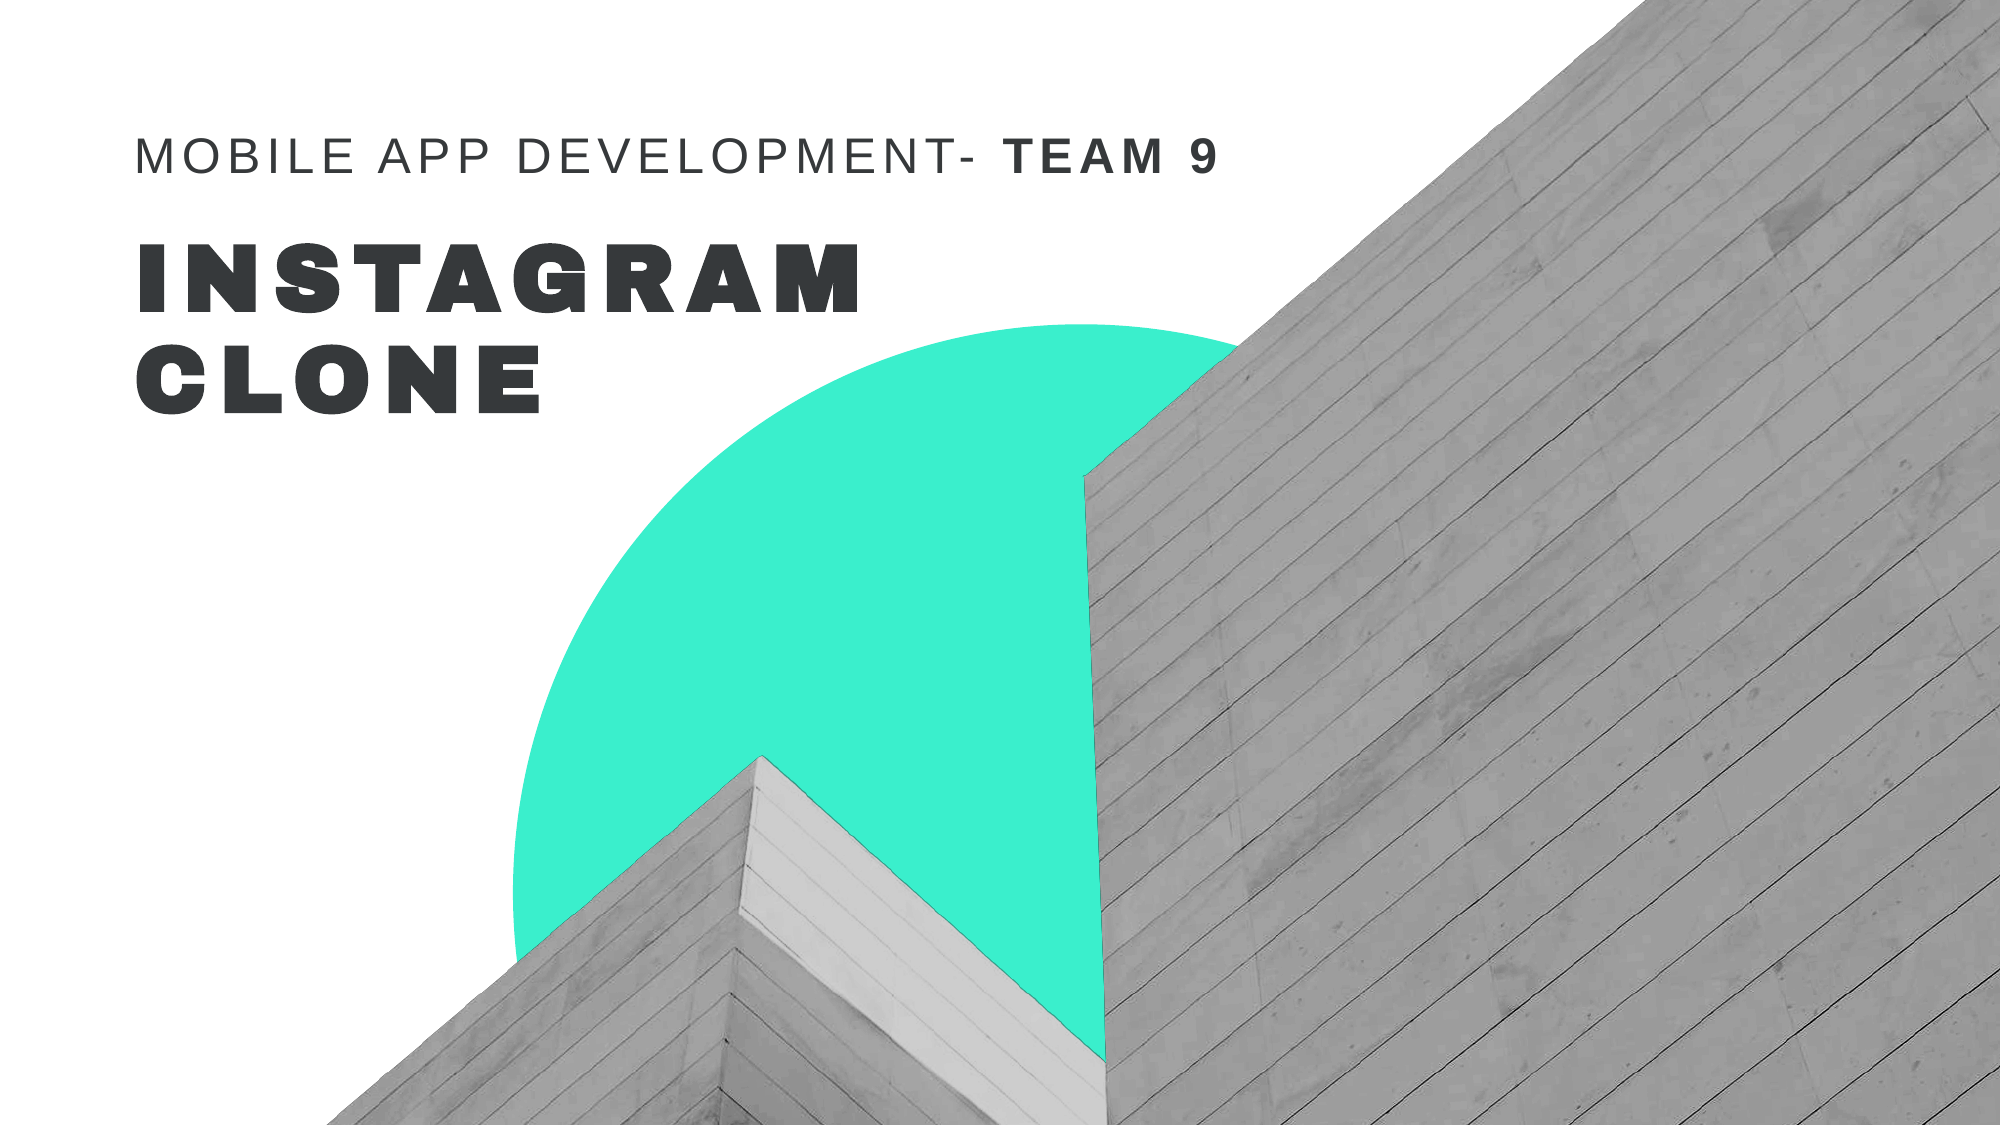

Mobile app Development- Team 9
# Instagram Clone